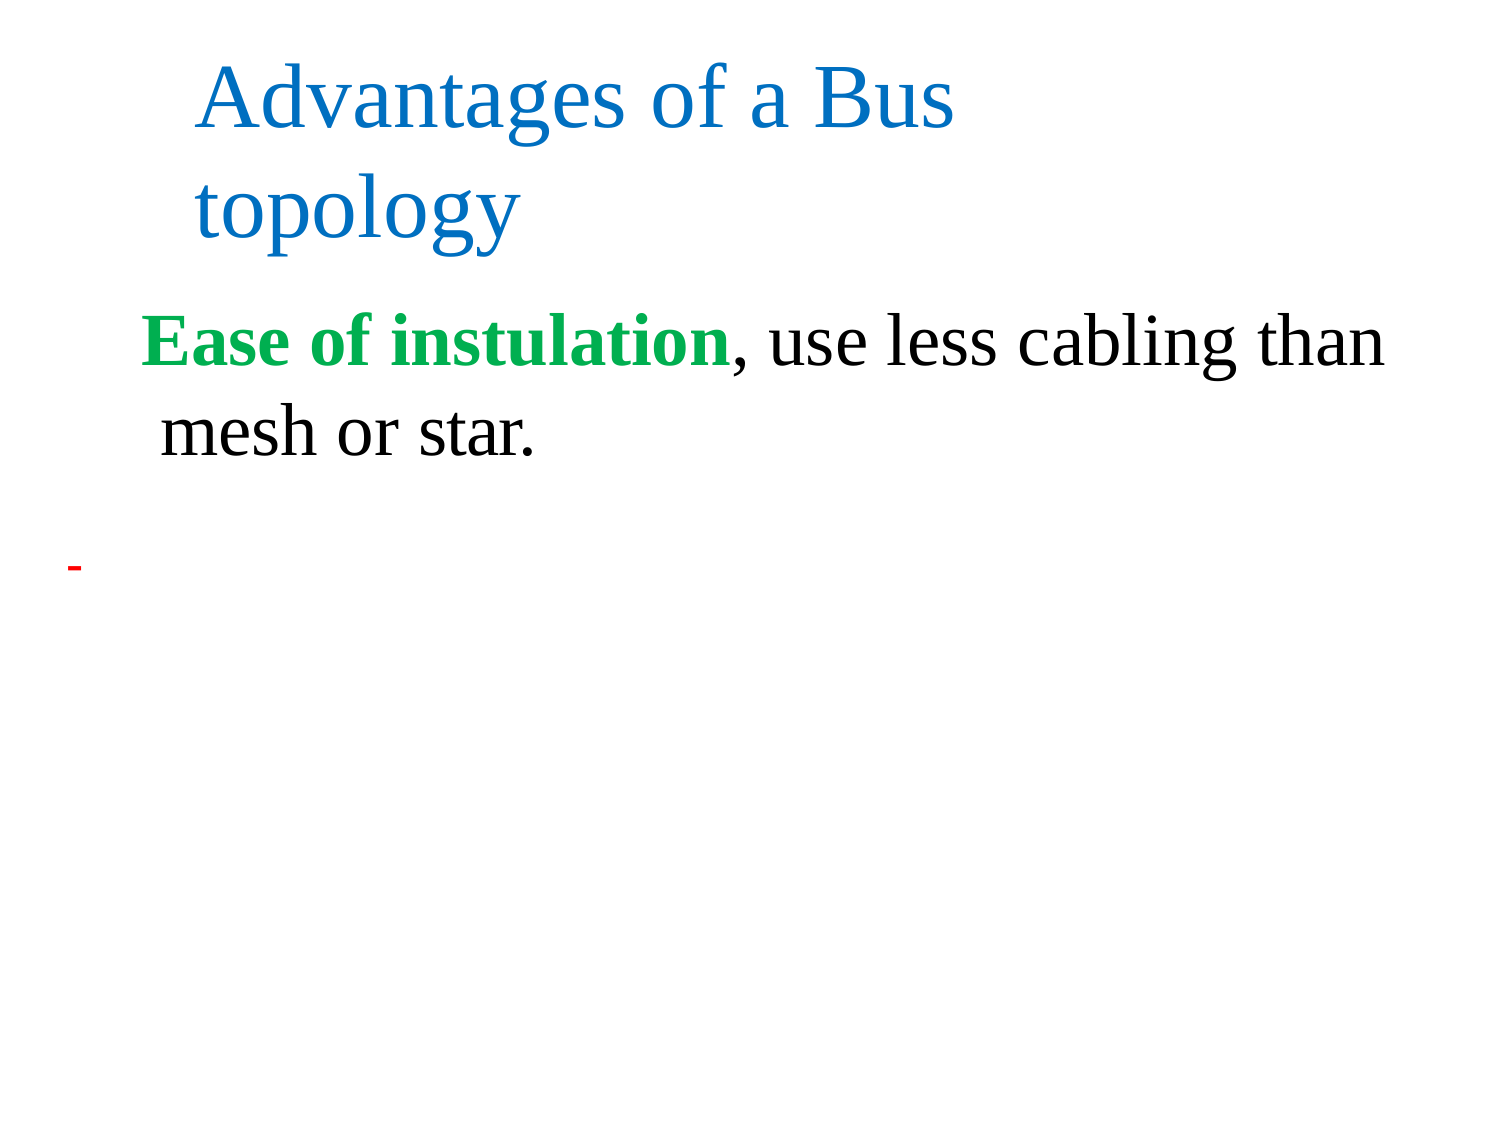

# Advantages of a Bus topology
Ease of instulation, use less cabling than  mesh or star.
-